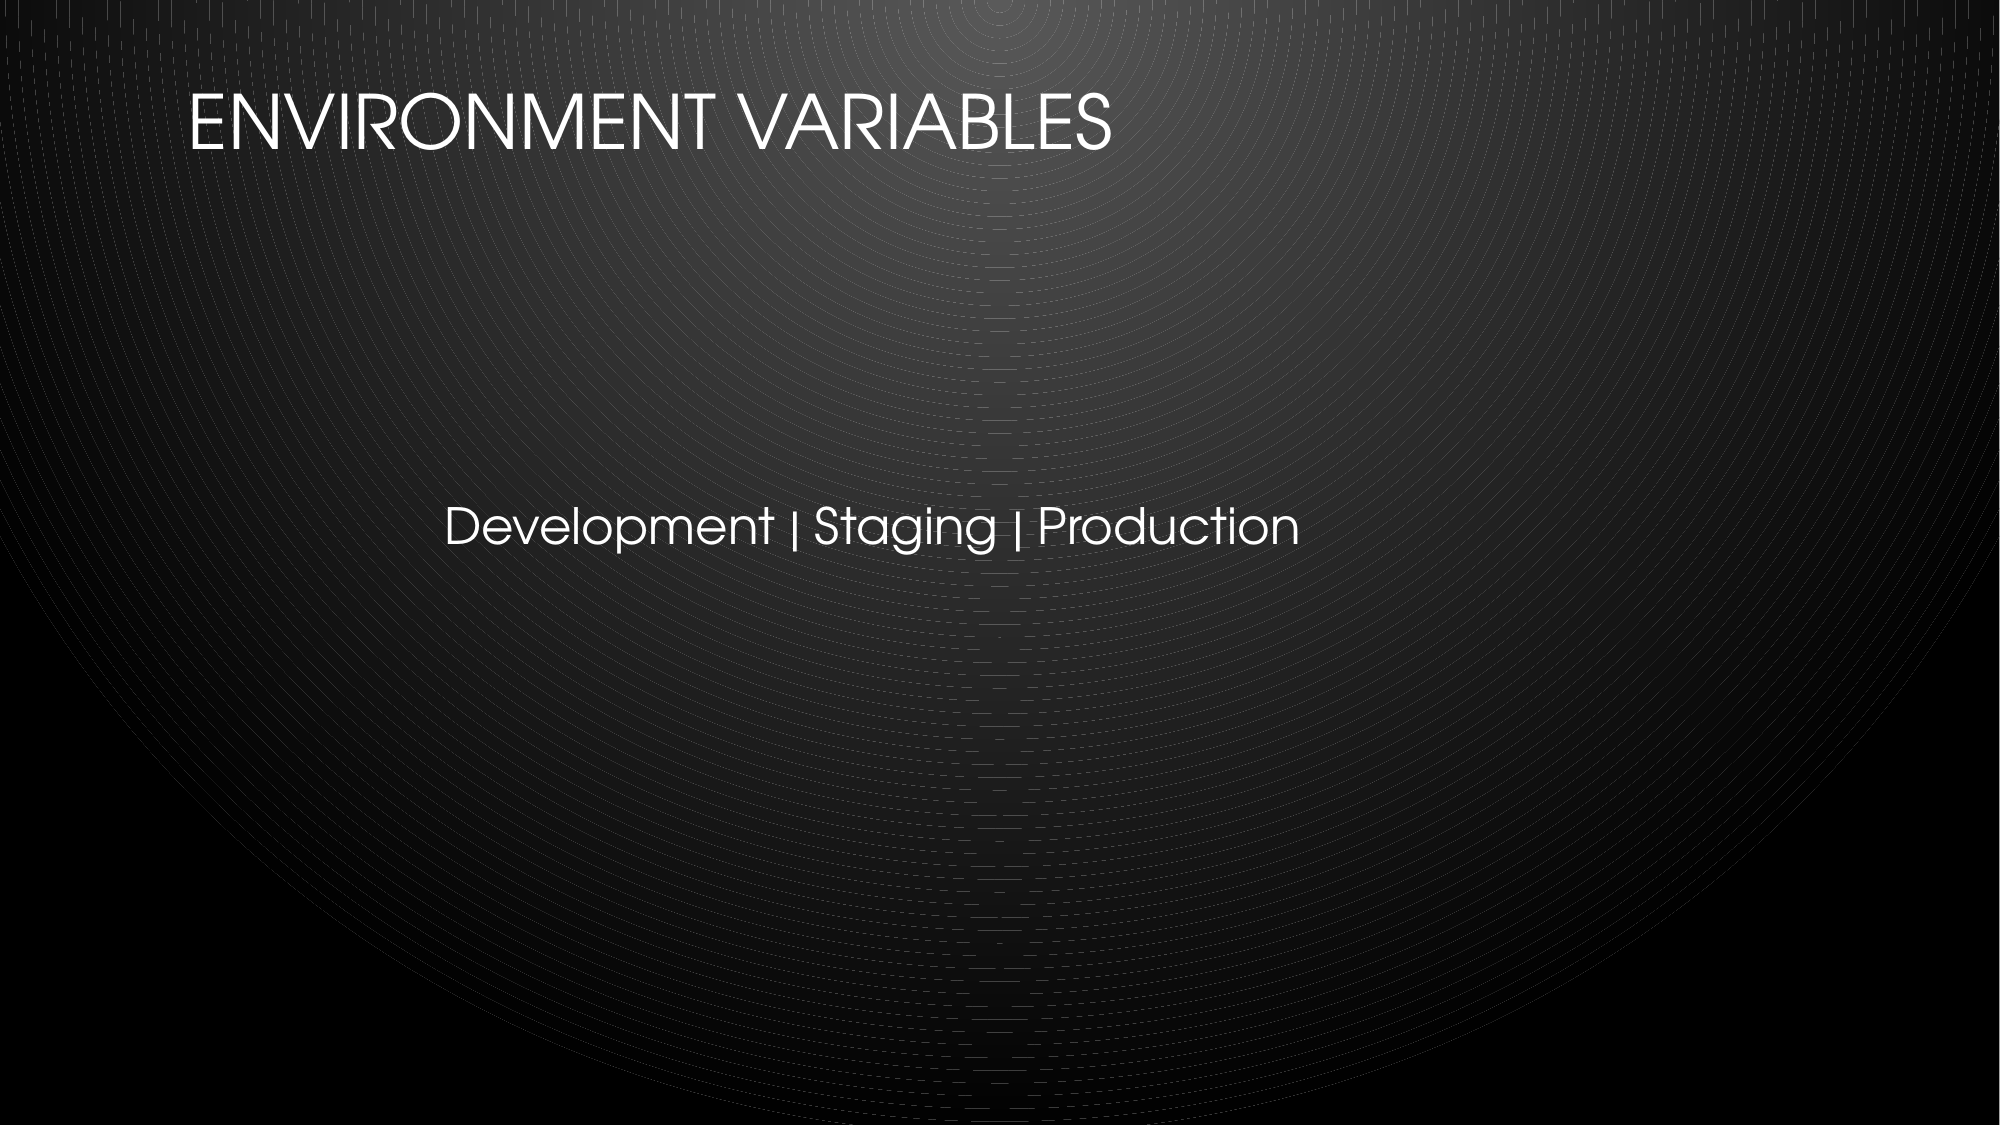

# Environment Variables
Development | Staging | Production